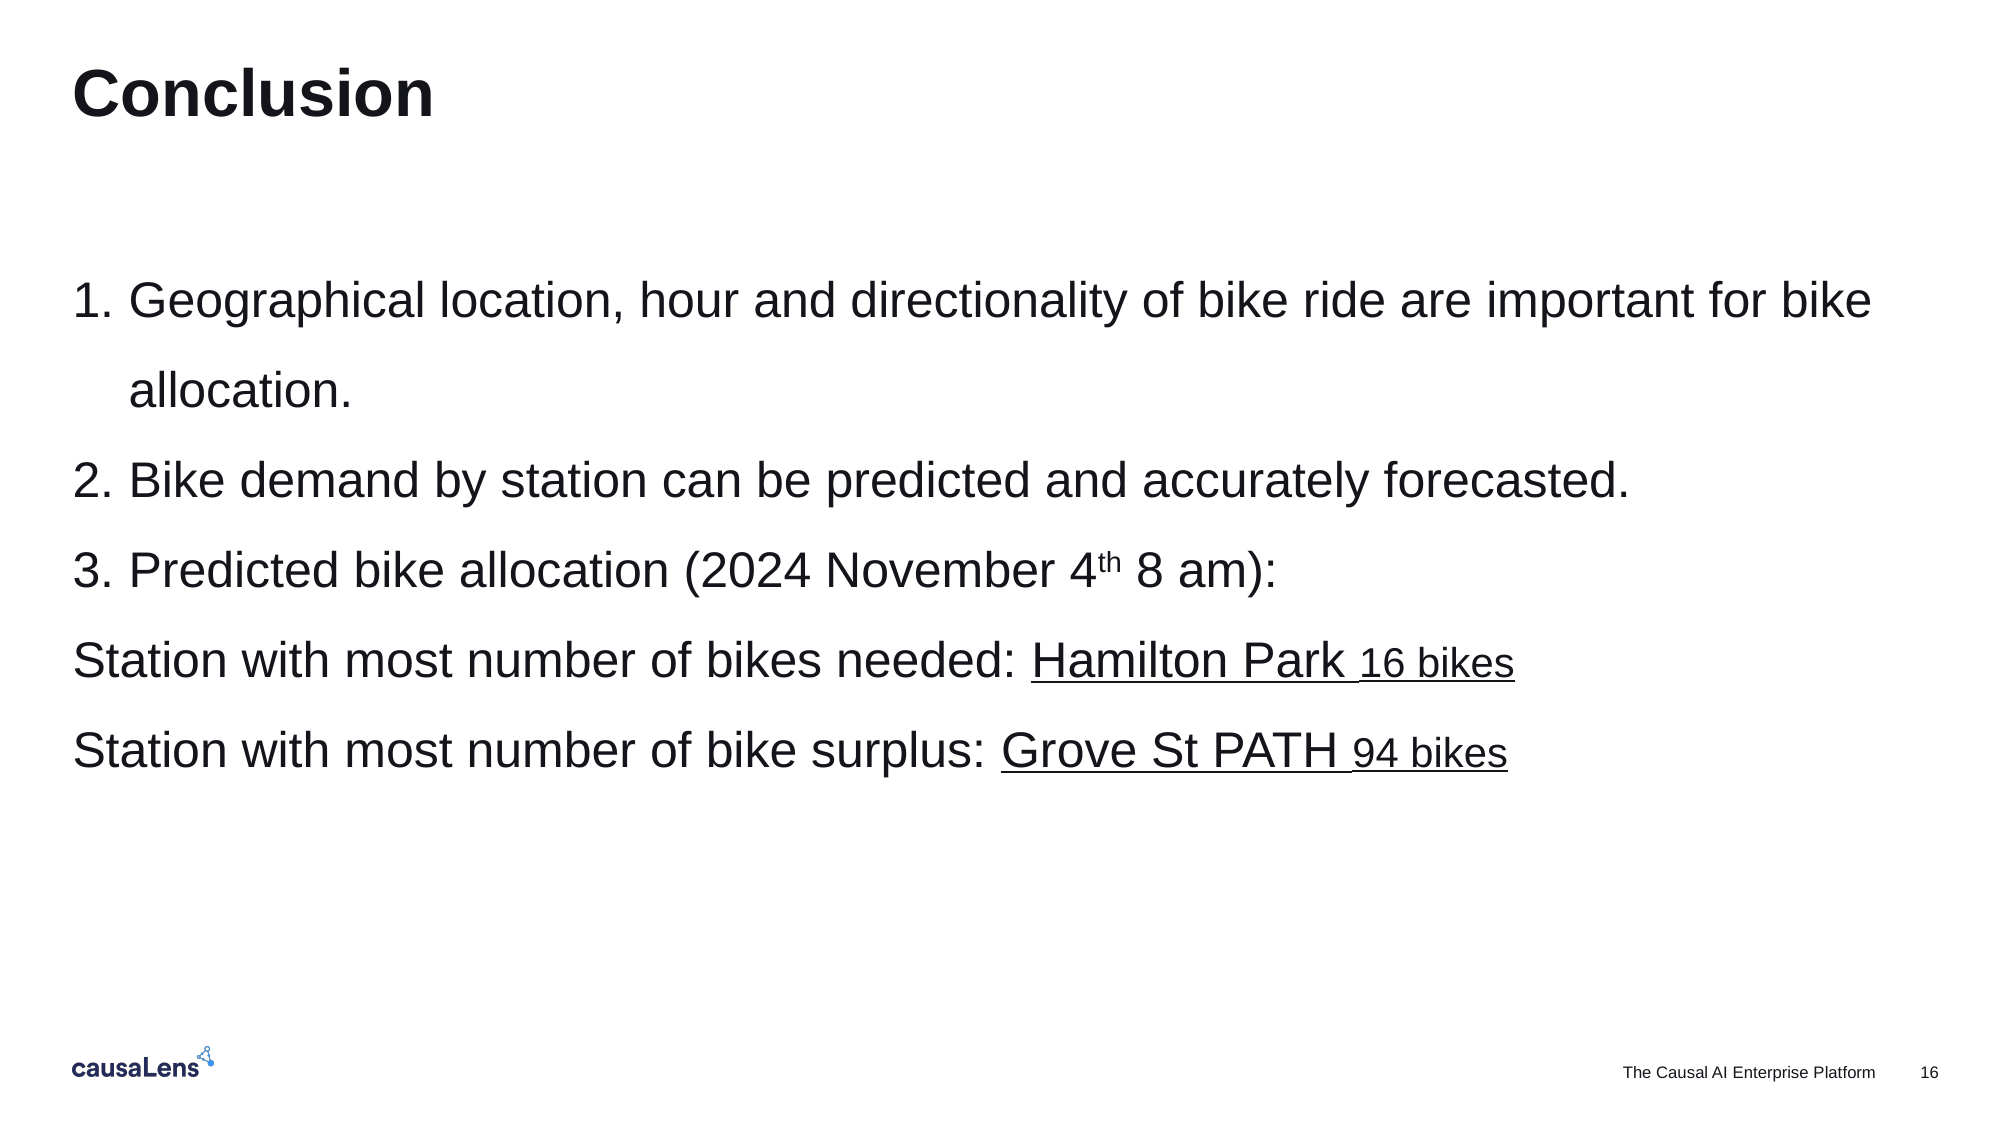

# Conclusion
Geographical location, hour and directionality of bike ride are important for bike allocation.
Bike demand by station can be predicted and accurately forecasted.
Predicted bike allocation (2024 November 4th 8 am):
Station with most number of bikes needed: Hamilton Park 16 bikes
Station with most number of bike surplus: Grove St PATH 94 bikes

16